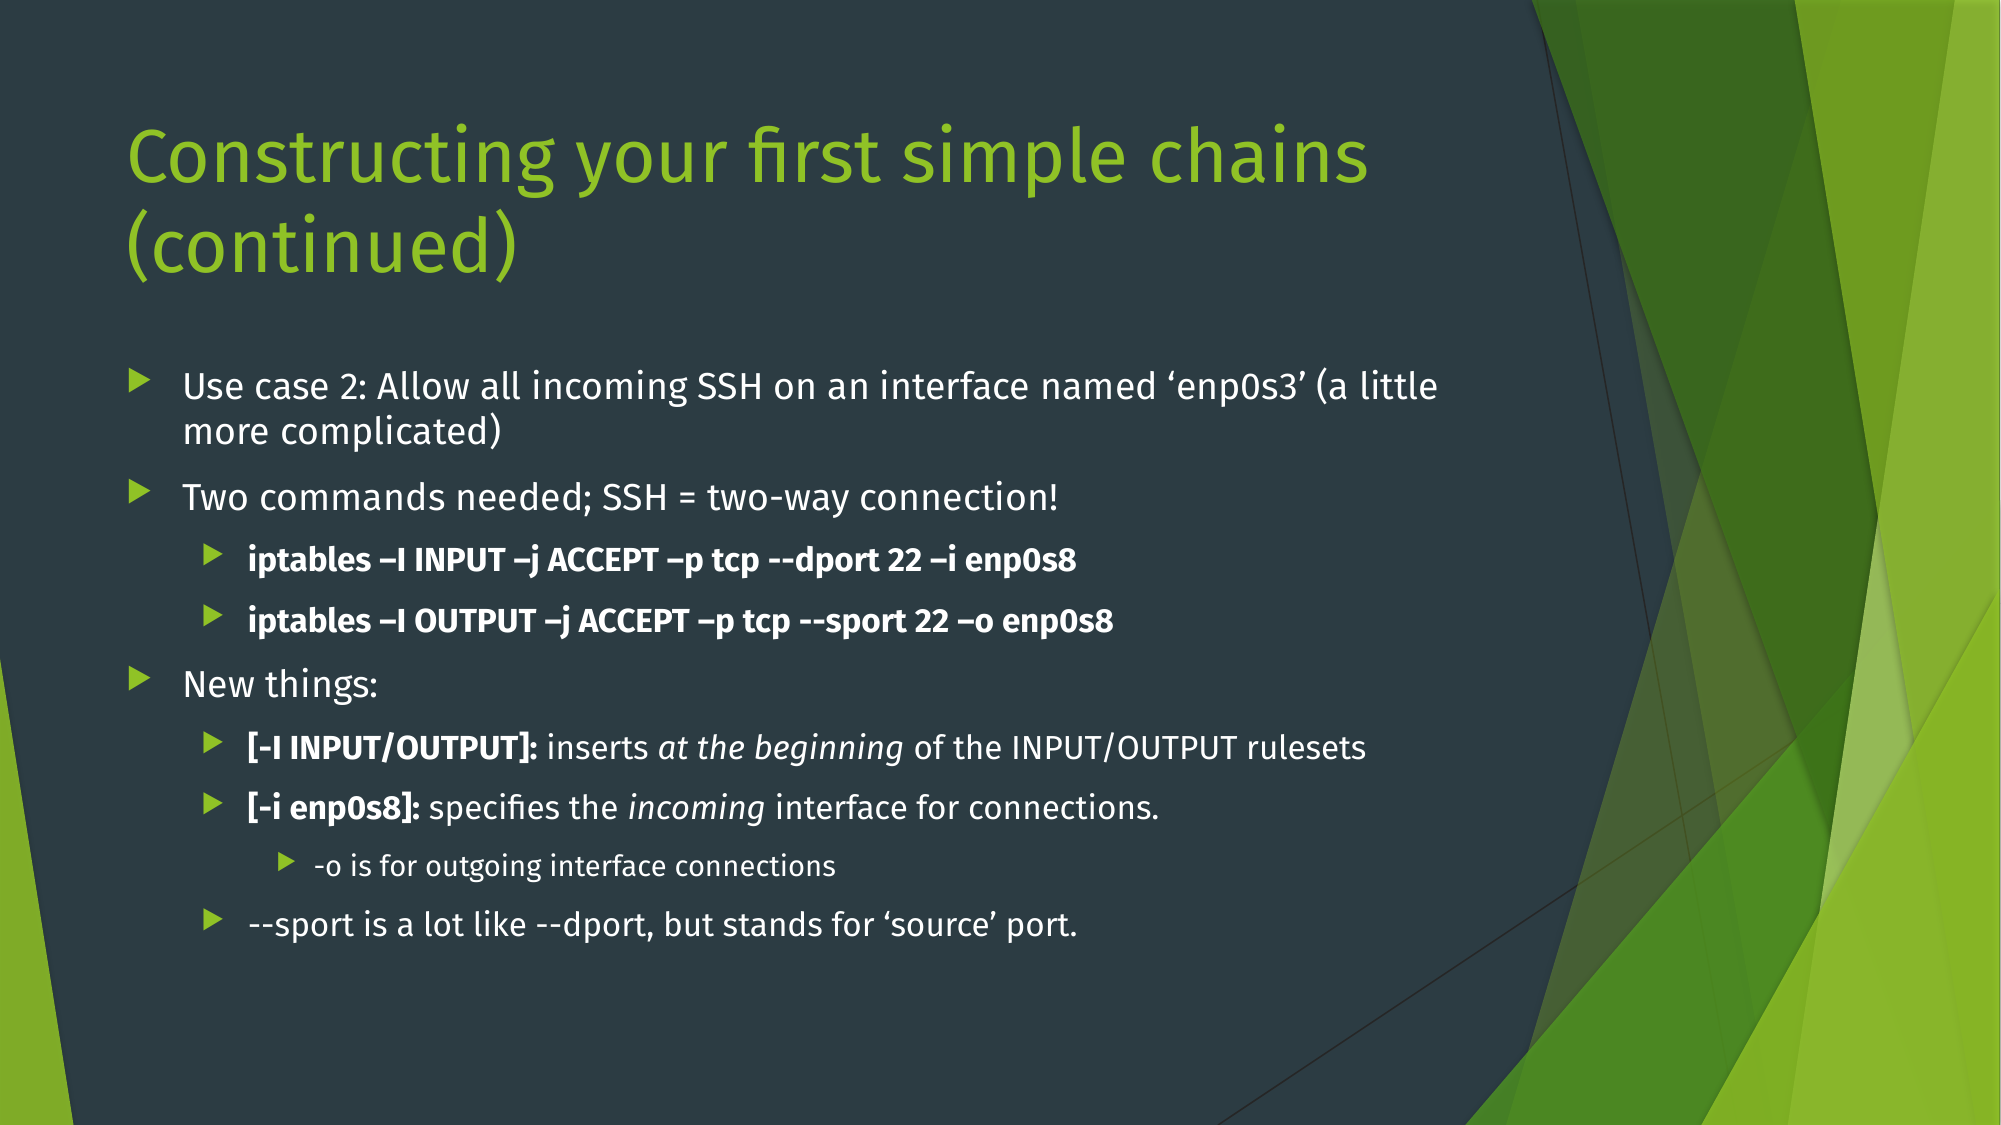

# Constructing your first simple chains (continued)
Use case 2: Allow all incoming SSH on an interface named ‘enp0s3’ (a little more complicated)
Two commands needed; SSH = two-way connection!
iptables –I INPUT –j ACCEPT –p tcp --dport 22 –i enp0s8
iptables –I OUTPUT –j ACCEPT –p tcp --sport 22 –o enp0s8
New things:
[-I INPUT/OUTPUT]: inserts at the beginning of the INPUT/OUTPUT rulesets
[-i enp0s8]: specifies the incoming interface for connections.
-o is for outgoing interface connections
--sport is a lot like --dport, but stands for ‘source’ port.